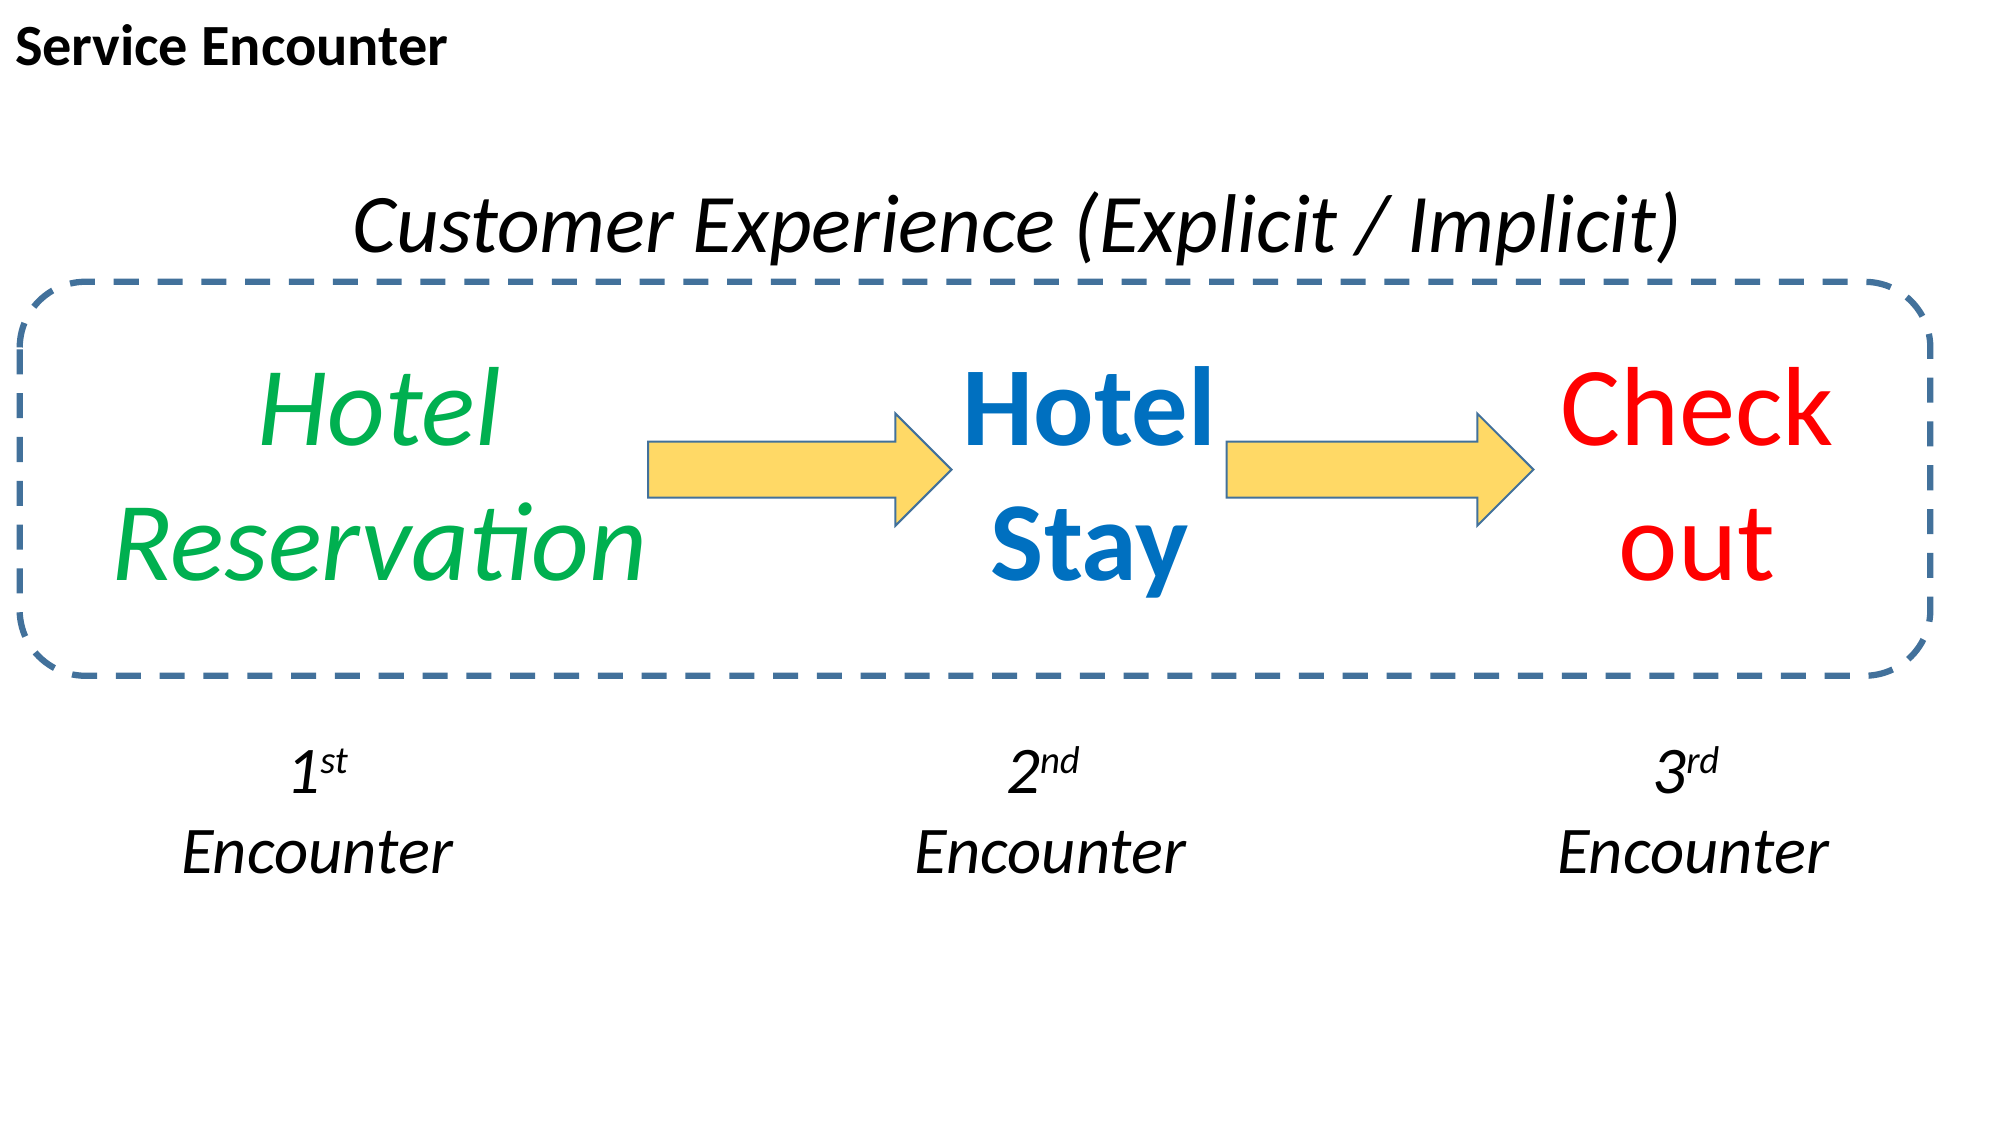

Service Encounter
Customer Experience (Explicit / Implicit)

Hotel Stay
Check out
Hotel Reservation

1st Encounter
2nd  Encounter
3rd  Encounter